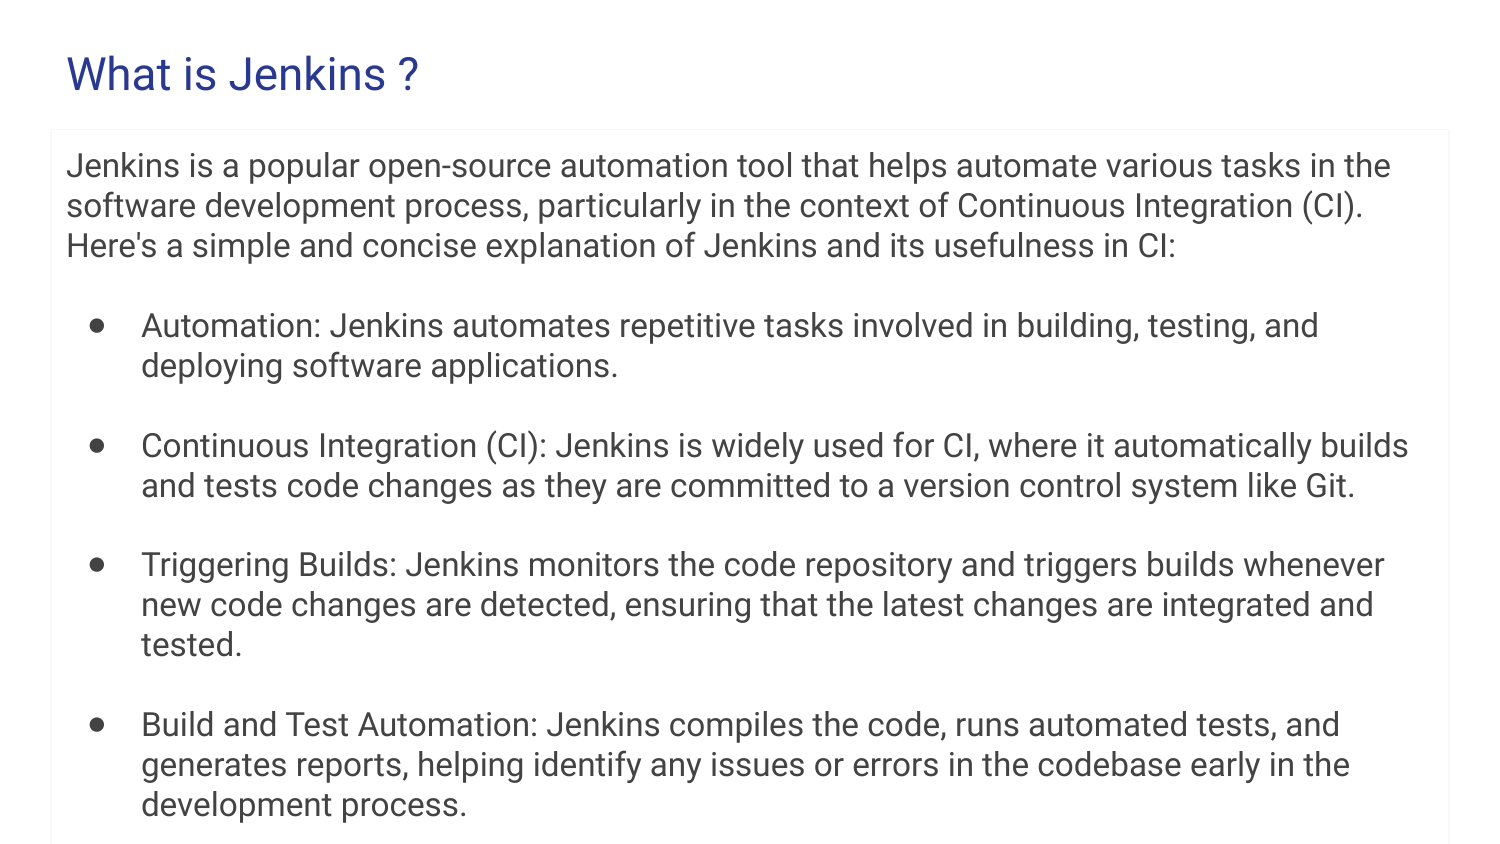

# What is Jenkins ?
Jenkins is a popular open-source automation tool that helps automate various tasks in the software development process, particularly in the context of Continuous Integration (CI). Here's a simple and concise explanation of Jenkins and its usefulness in CI:

Automation: Jenkins automates repetitive tasks involved in building, testing, and deploying software applications.

Continuous Integration (CI): Jenkins is widely used for CI, where it automatically builds and tests code changes as they are committed to a version control system like Git.

Triggering Builds: Jenkins monitors the code repository and triggers builds whenever new code changes are detected, ensuring that the latest changes are integrated and tested.

Build and Test Automation: Jenkins compiles the code, runs automated tests, and generates reports, helping identify any issues or errors in the codebase early in the development process.